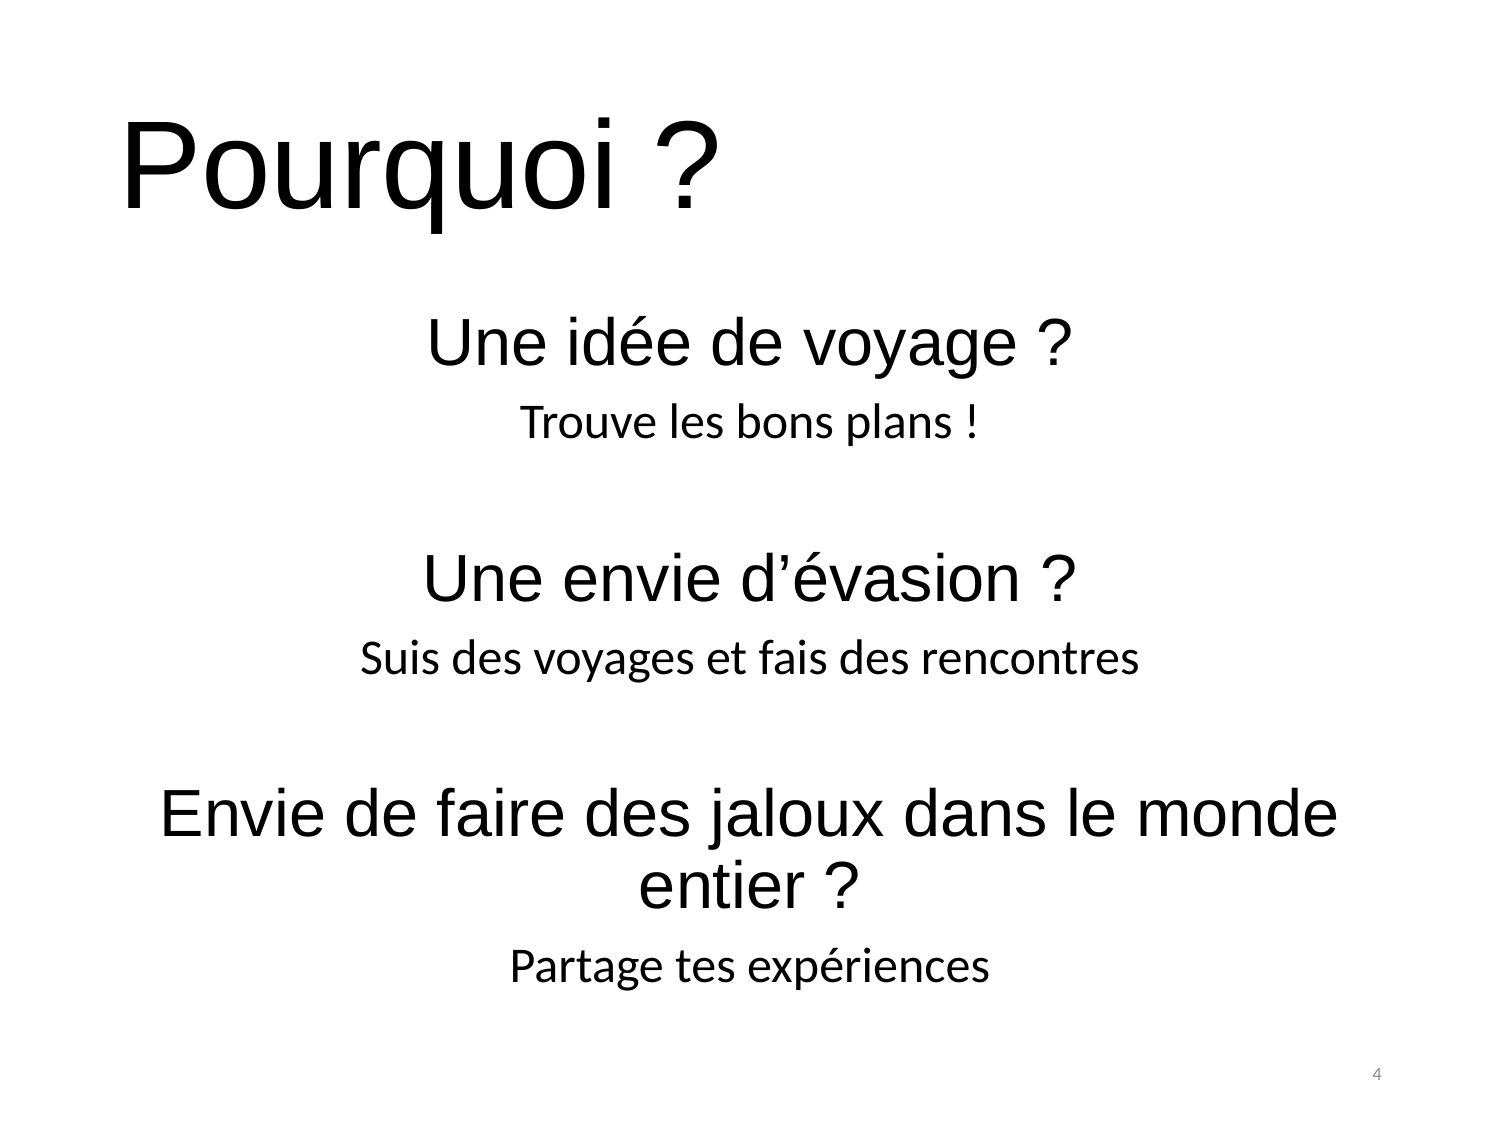

# Pourquoi ?
Une idée de voyage ?
Trouve les bons plans !

Une envie d’évasion ?
Suis des voyages et fais des rencontres

Envie de faire des jaloux dans le monde entier ?
Partage tes expériences

4